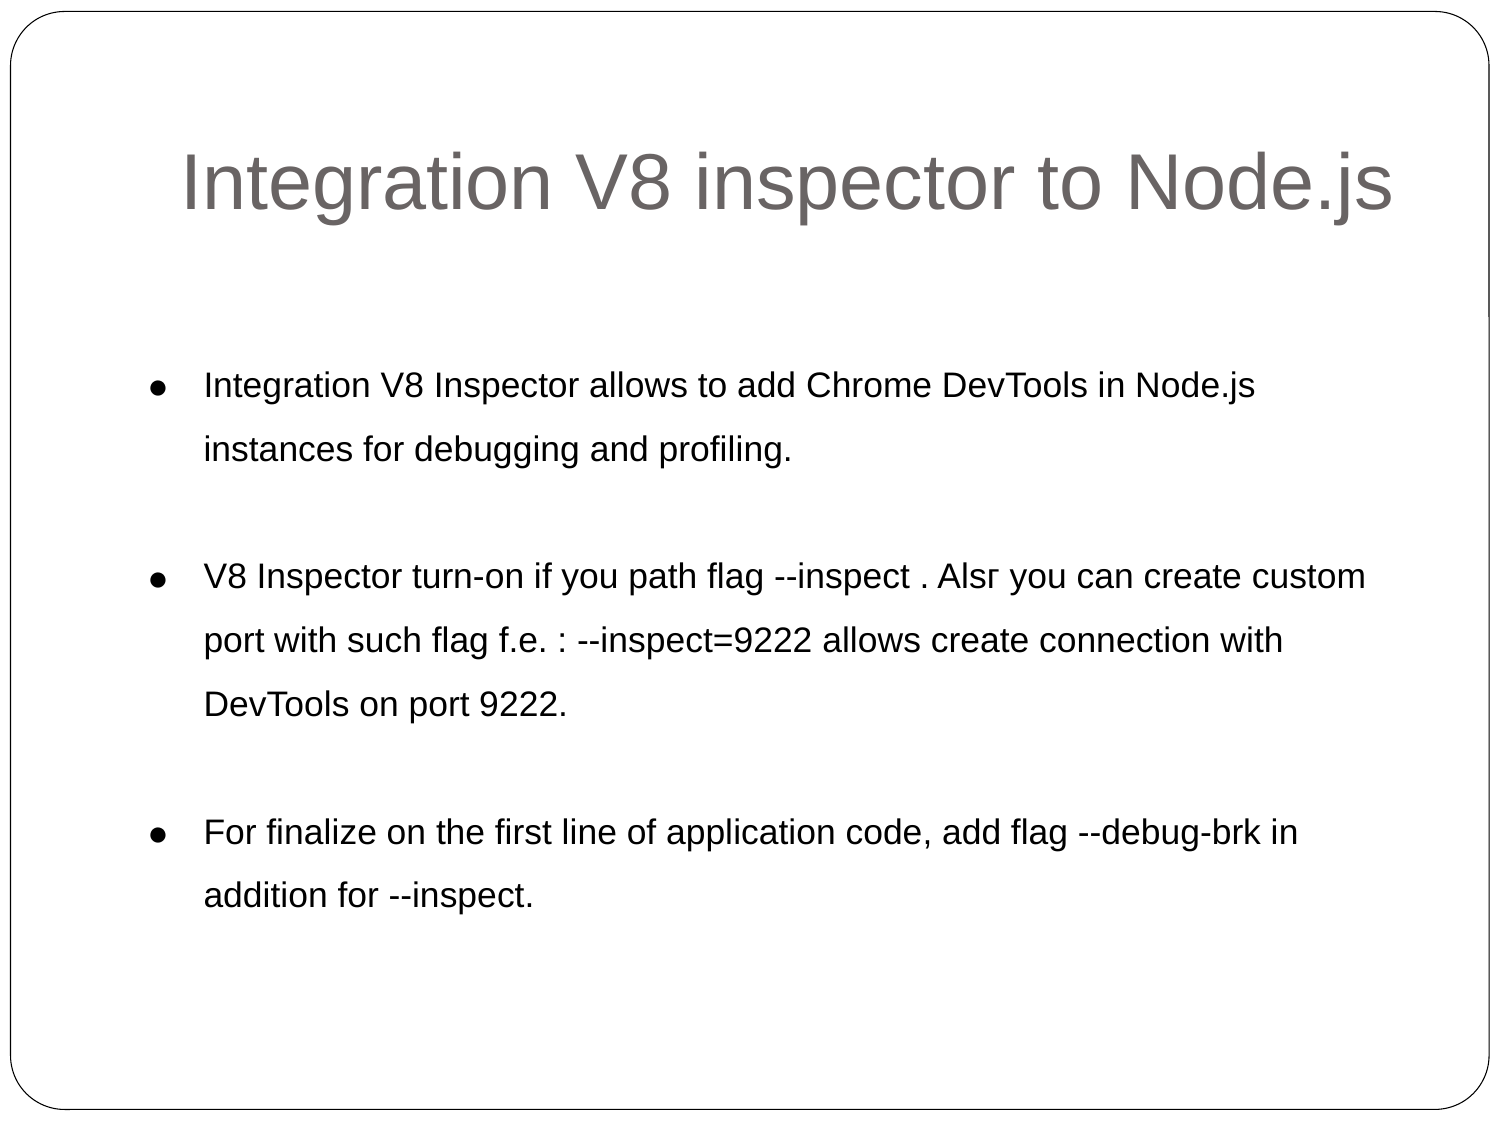

# Integration V8 inspector to Node.js
Integration V8 Inspector allows to add Chrome DevTools in Node.js instances for debugging and profiling.

V8 Inspector turn-on if you path flag --inspect . Alsг you can create custom port with such flag f.e. : --inspect=9222 allows create connection with DevTools on port 9222.

For finalize on the first line of application code, add flag --debug-brk in addition for --inspect.